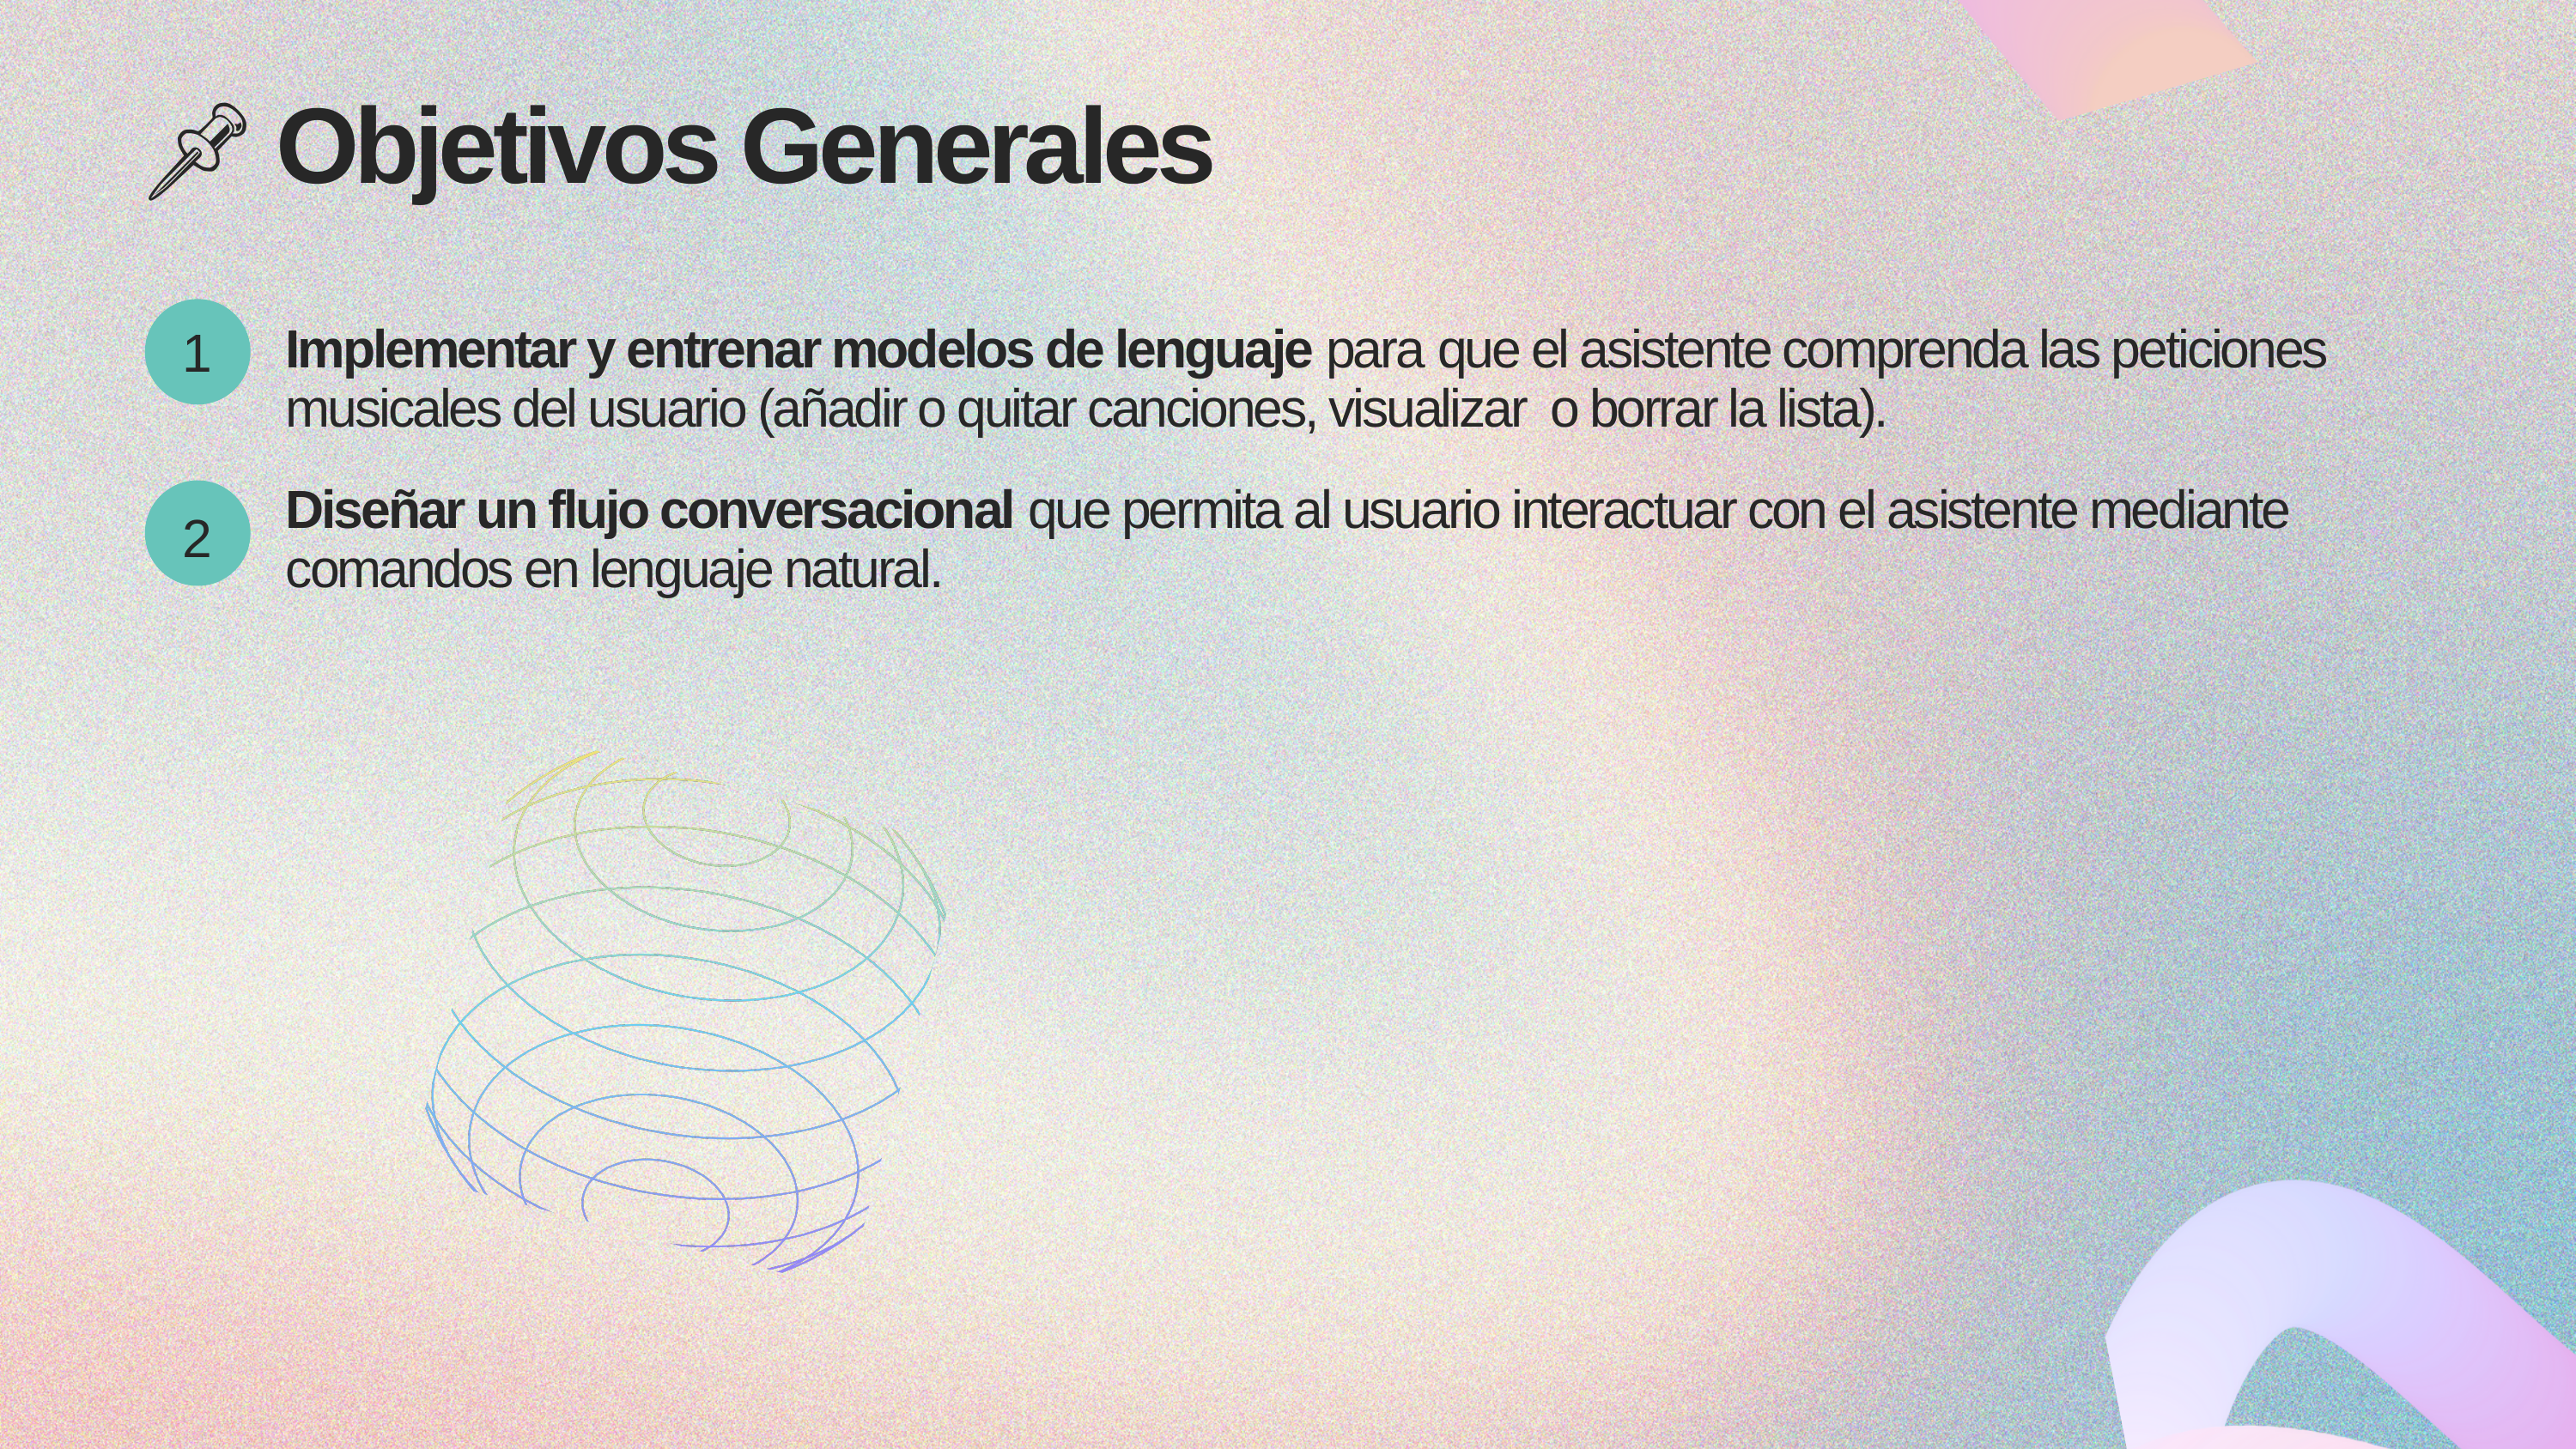

📌 Objetivos Generales

Implementar y entrenar modelos de lenguaje para que el asistente comprenda las peticiones musicales del usuario (añadir o quitar canciones, visualizar  o borrar la lista).
1

Diseñar un flujo conversacional que permita al usuario interactuar con el asistente mediante comandos en lenguaje natural.
2